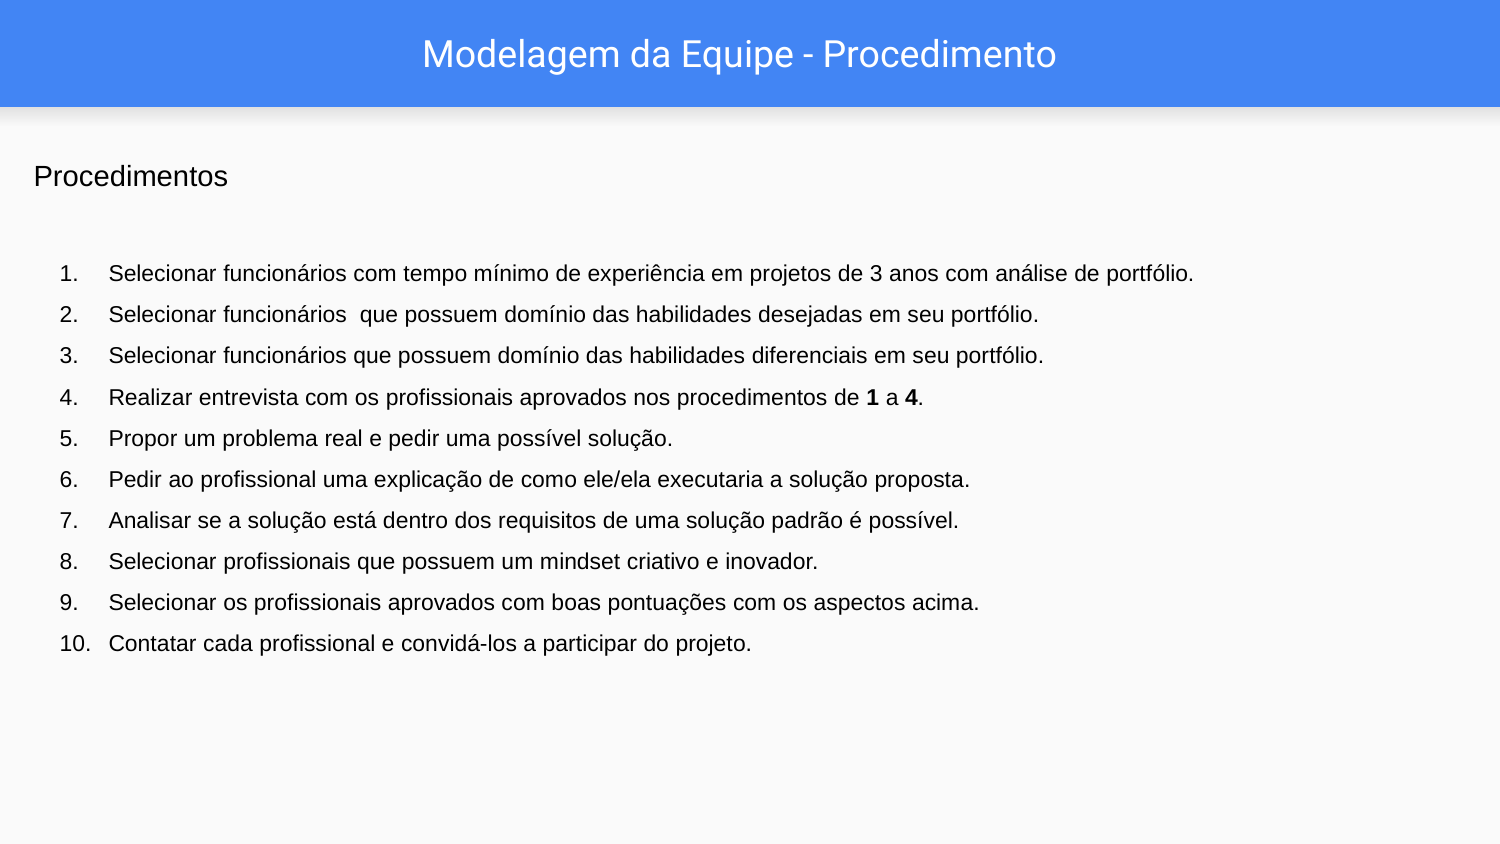

# Modelagem da Equipe - Procedimento
Procedimentos

Selecionar funcionários com tempo mínimo de experiência em projetos de 3 anos com análise de portfólio.
Selecionar funcionários  que possuem domínio das habilidades desejadas em seu portfólio.
Selecionar funcionários que possuem domínio das habilidades diferenciais em seu portfólio.
Realizar entrevista com os profissionais aprovados nos procedimentos de 1 a 4.
Propor um problema real e pedir uma possível solução.
Pedir ao profissional uma explicação de como ele/ela executaria a solução proposta.
Analisar se a solução está dentro dos requisitos de uma solução padrão é possível.
Selecionar profissionais que possuem um mindset criativo e inovador.
Selecionar os profissionais aprovados com boas pontuações com os aspectos acima.
Contatar cada profissional e convidá-los a participar do projeto.